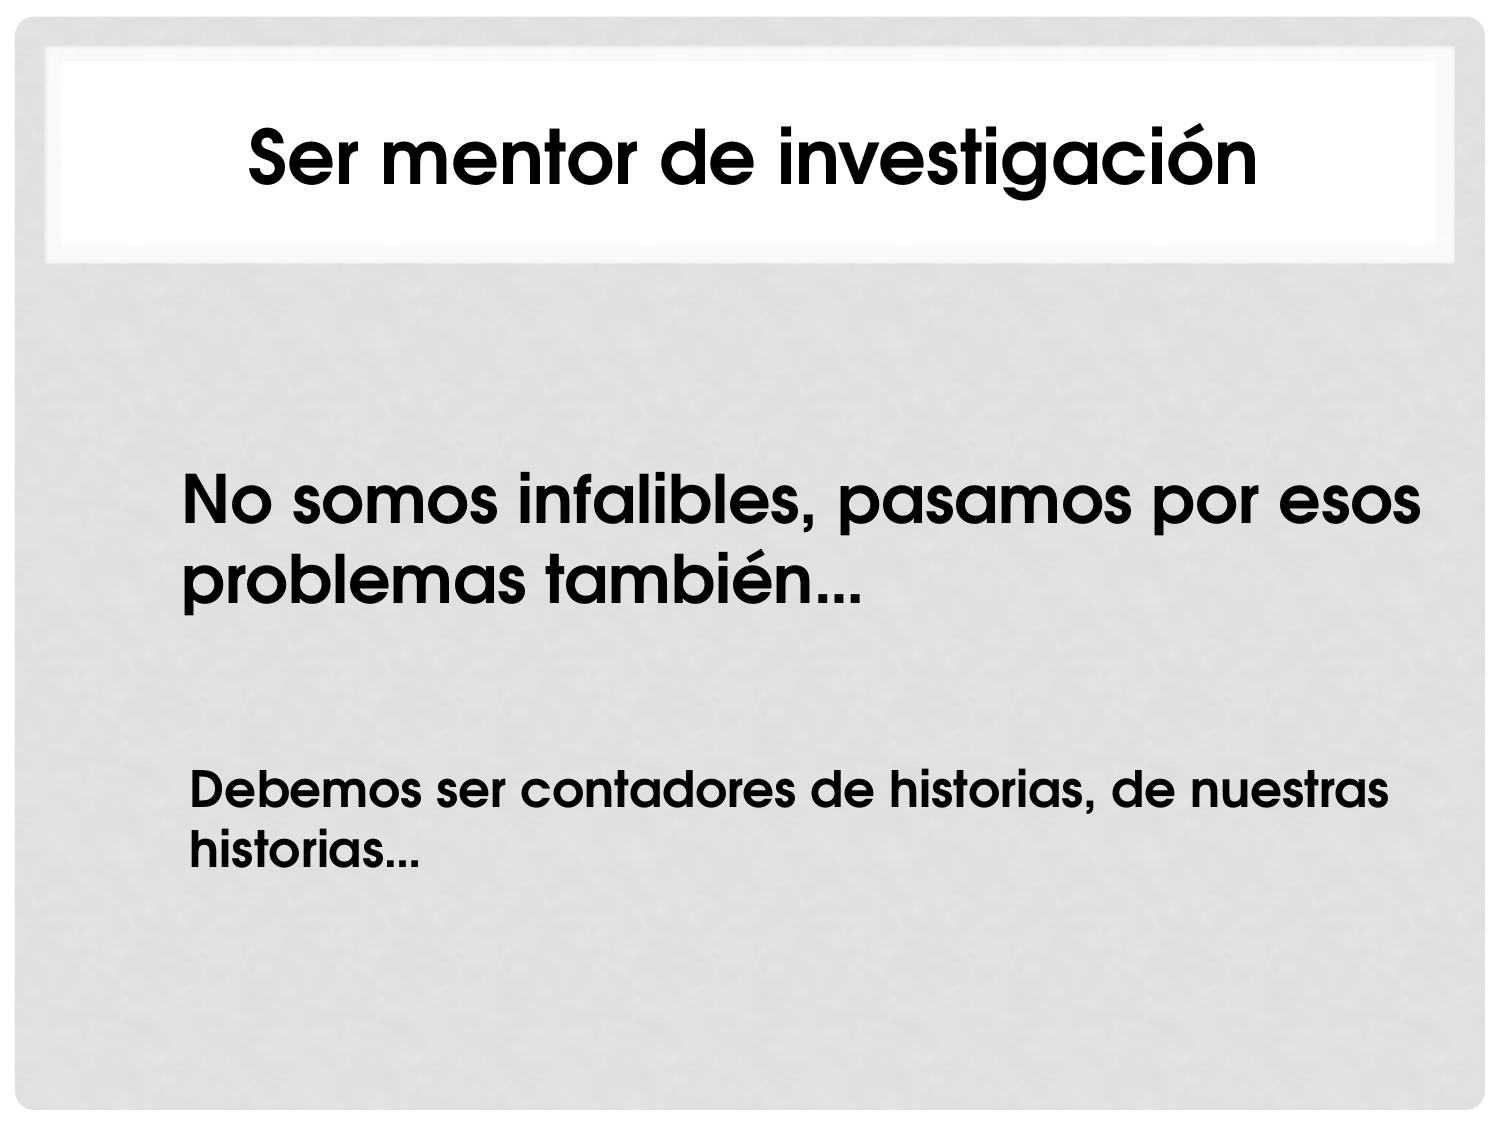

Ser mentor de investigación
No somos infalibles, pasamos por esos
problemas también…

Debemos ser contadores de historias, de nuestras
historias…